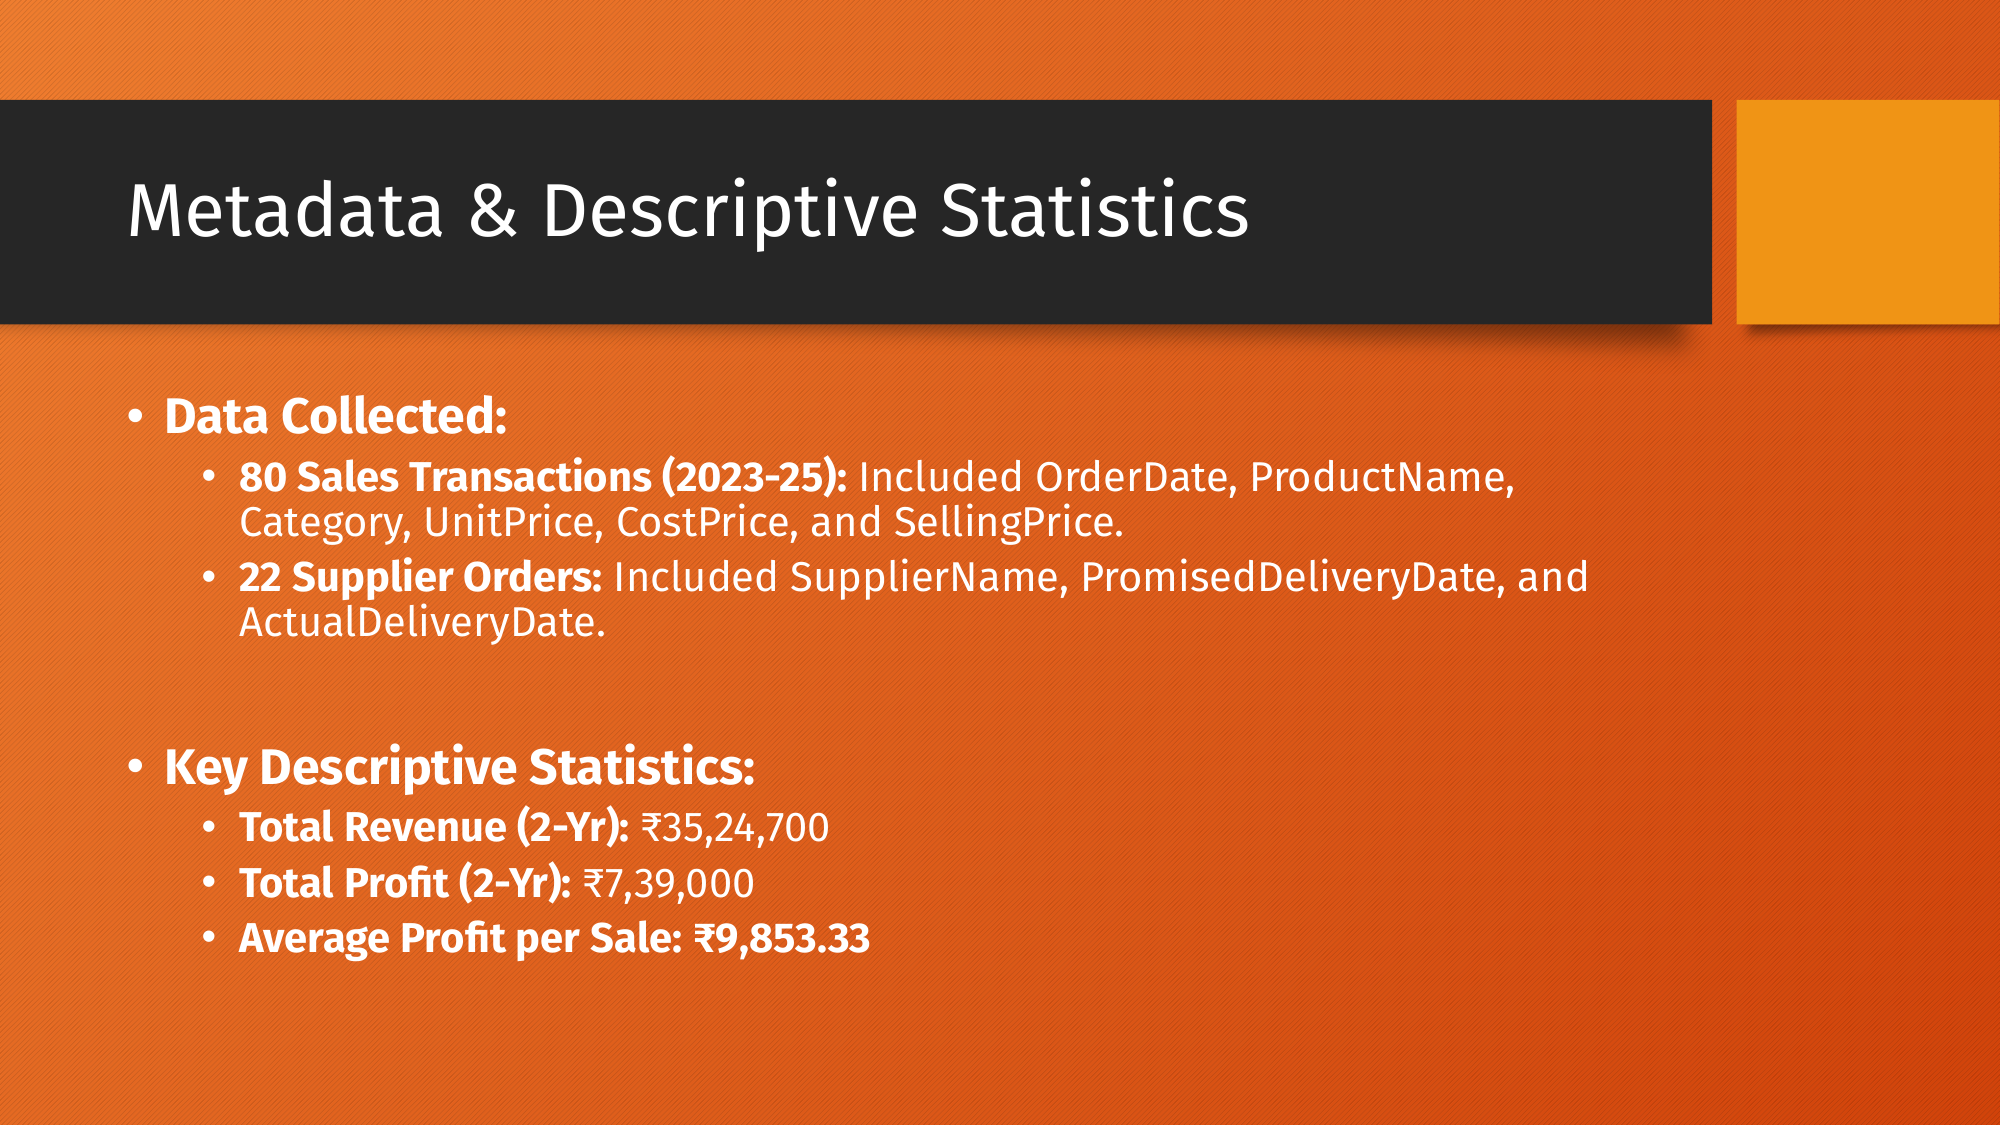

# Metadata & Descriptive Statistics
Data Collected:
80 Sales Transactions (2023-25): Included OrderDate, ProductName, Category, UnitPrice, CostPrice, and SellingPrice.
22 Supplier Orders: Included SupplierName, PromisedDeliveryDate, and ActualDeliveryDate.

Key Descriptive Statistics:
Total Revenue (2-Yr): ₹35,24,700
Total Profit (2-Yr): ₹7,39,000
Average Profit per Sale: ₹9,853.33